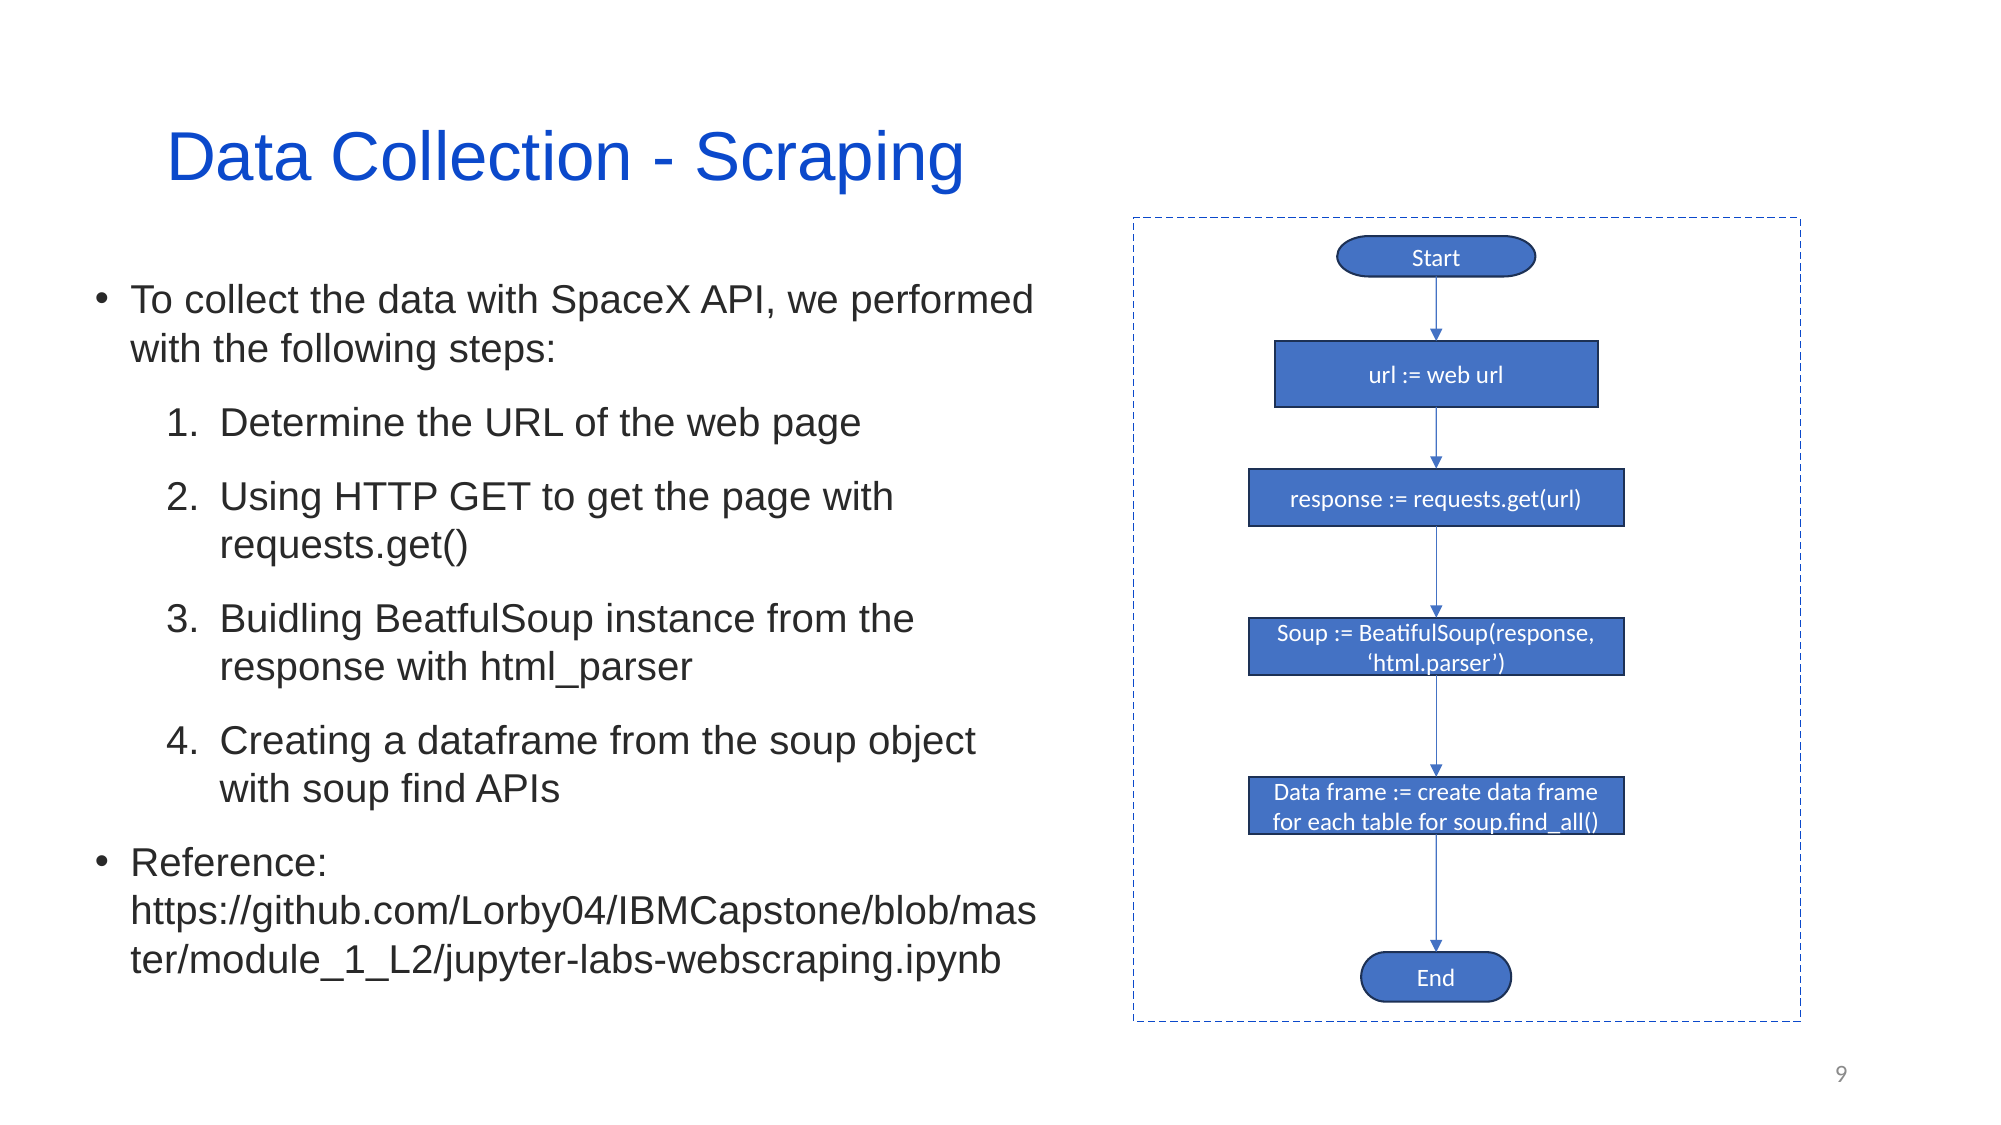

Data Collection - Scraping

Start
To collect the data with SpaceX API, we performed with the following steps:
Determine the URL of the web page
Using HTTP GET to get the page with requests.get()
Buidling BeatfulSoup instance from the response with html_parser
Creating a dataframe from the soup object with soup find APIs
Reference: https://github.com/Lorby04/IBMCapstone/blob/master/module_1_L2/jupyter-labs-webscraping.ipynb

url := web url
response := requests.get(url)
Soup := BeatifulSoup(response, ‘html.parser’)
Data frame := create data frame for each table for soup.find_all()
End
9